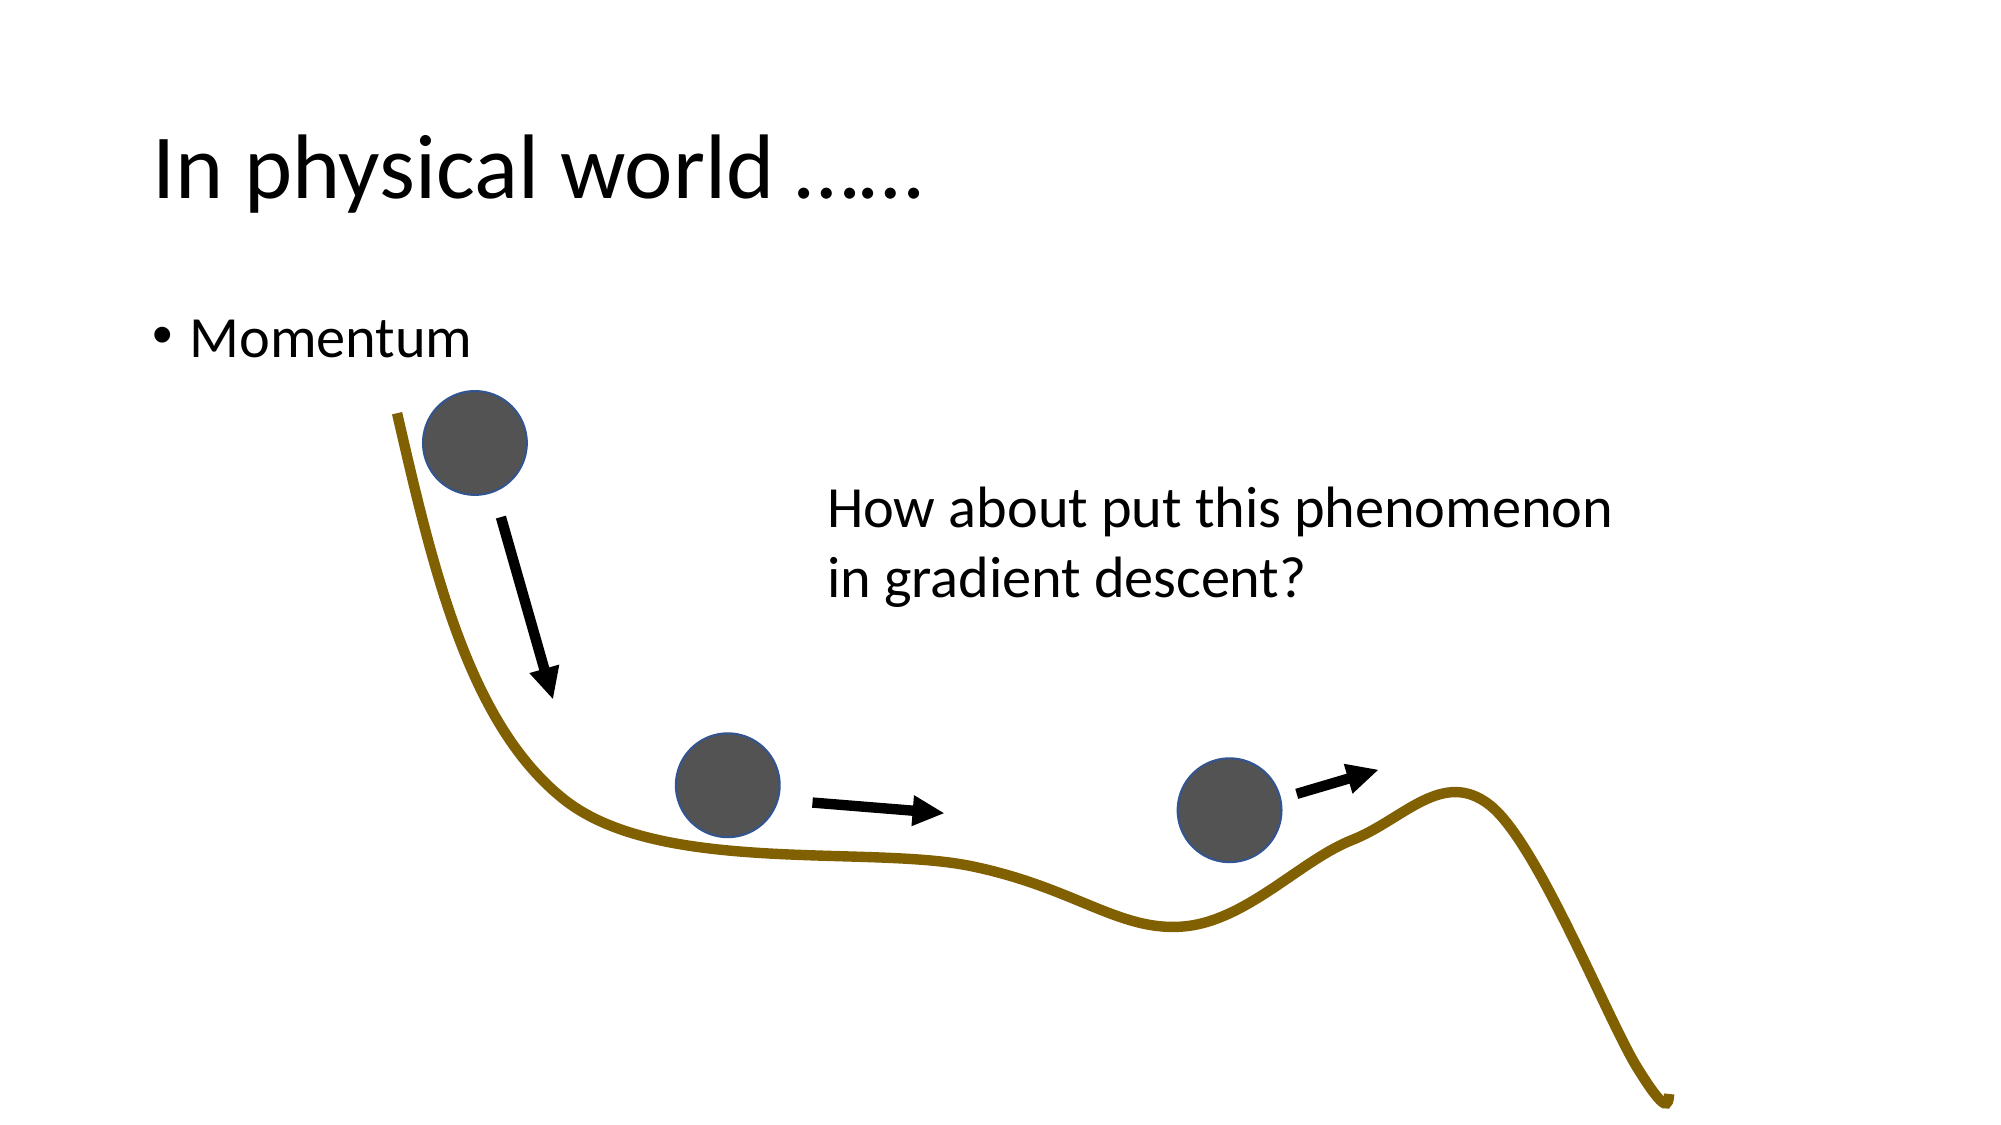

# In physical world ……
Momentum

How about put this phenomenon in gradient descent?